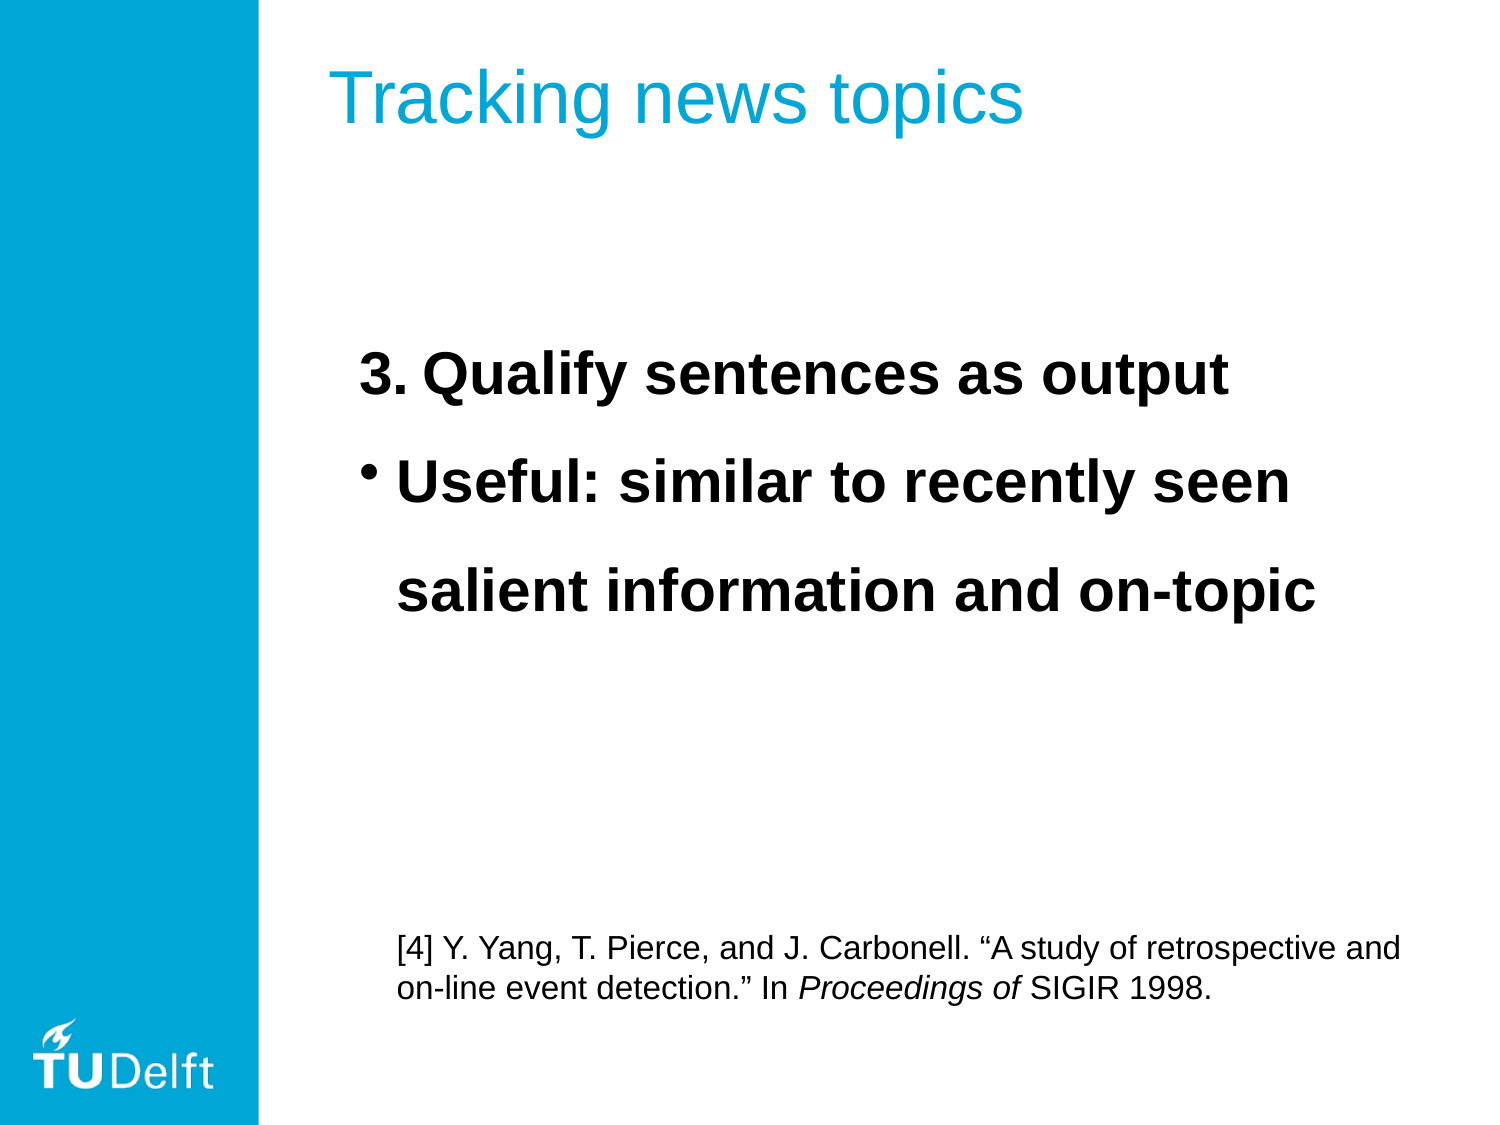

Tracking news topics
Qualify sentences as output
Useful: similar to recently seen salient information and on-topic
	[4] Y. Yang, T. Pierce, and J. Carbonell. “A study of retrospective and on-line event detection.” In Proceedings of SIGIR 1998.
20